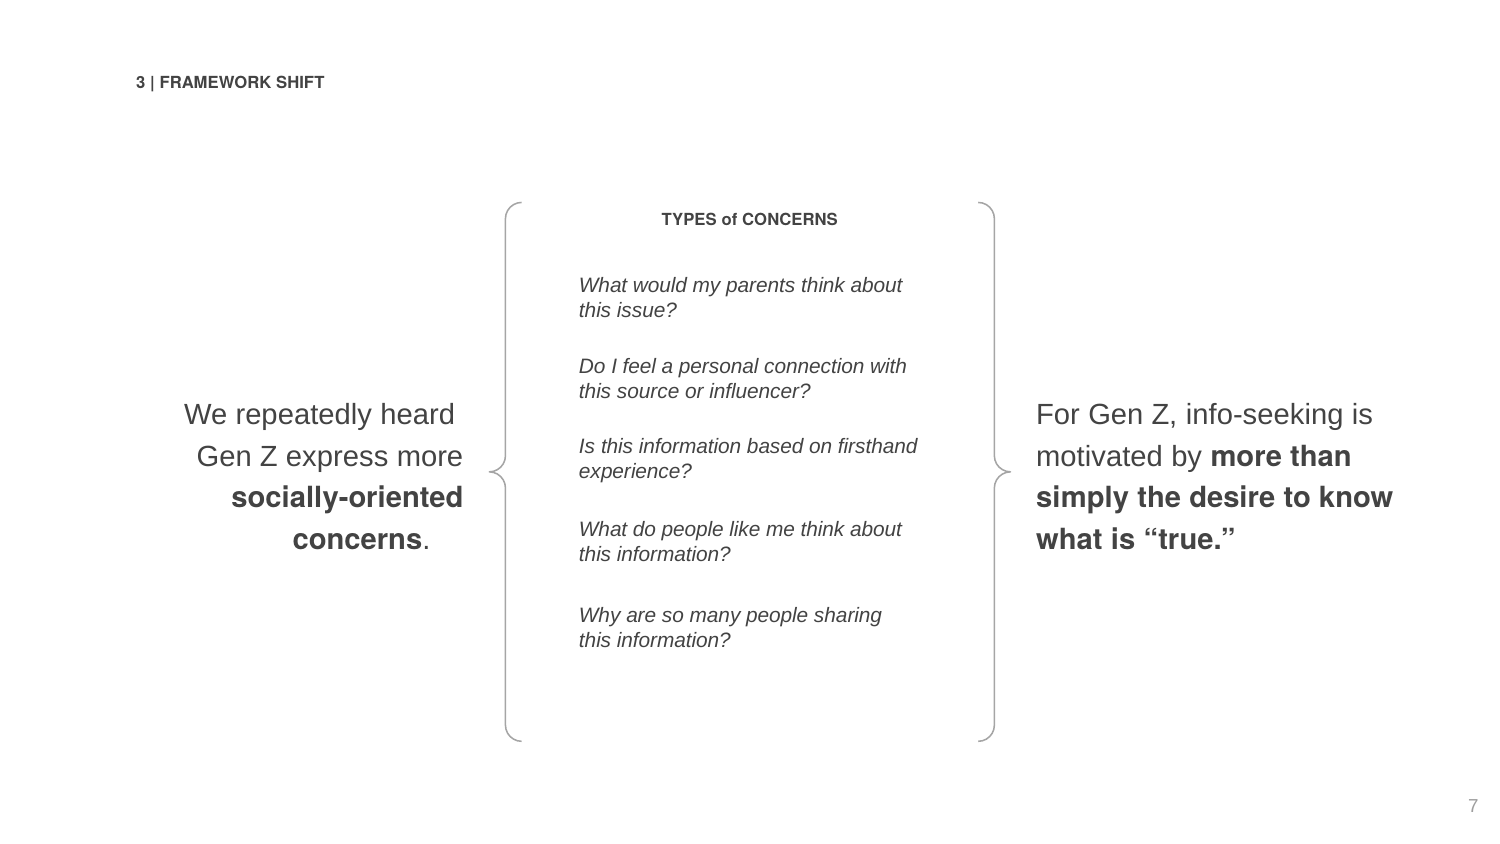

3 | FRAMEWORK SHIFT

TYPES of CONCERNS

What would my parents think about this issue?
We repeatedly heard
Gen Z express more socially-oriented concerns.
For Gen Z, info-seeking is motivated by more than simply the desire to know what is “true.”
Do I feel a personal connection with this source or influencer?
Is this information based on firsthand experience?
What do people like me think about this information?
Why are so many people sharing this information?

7